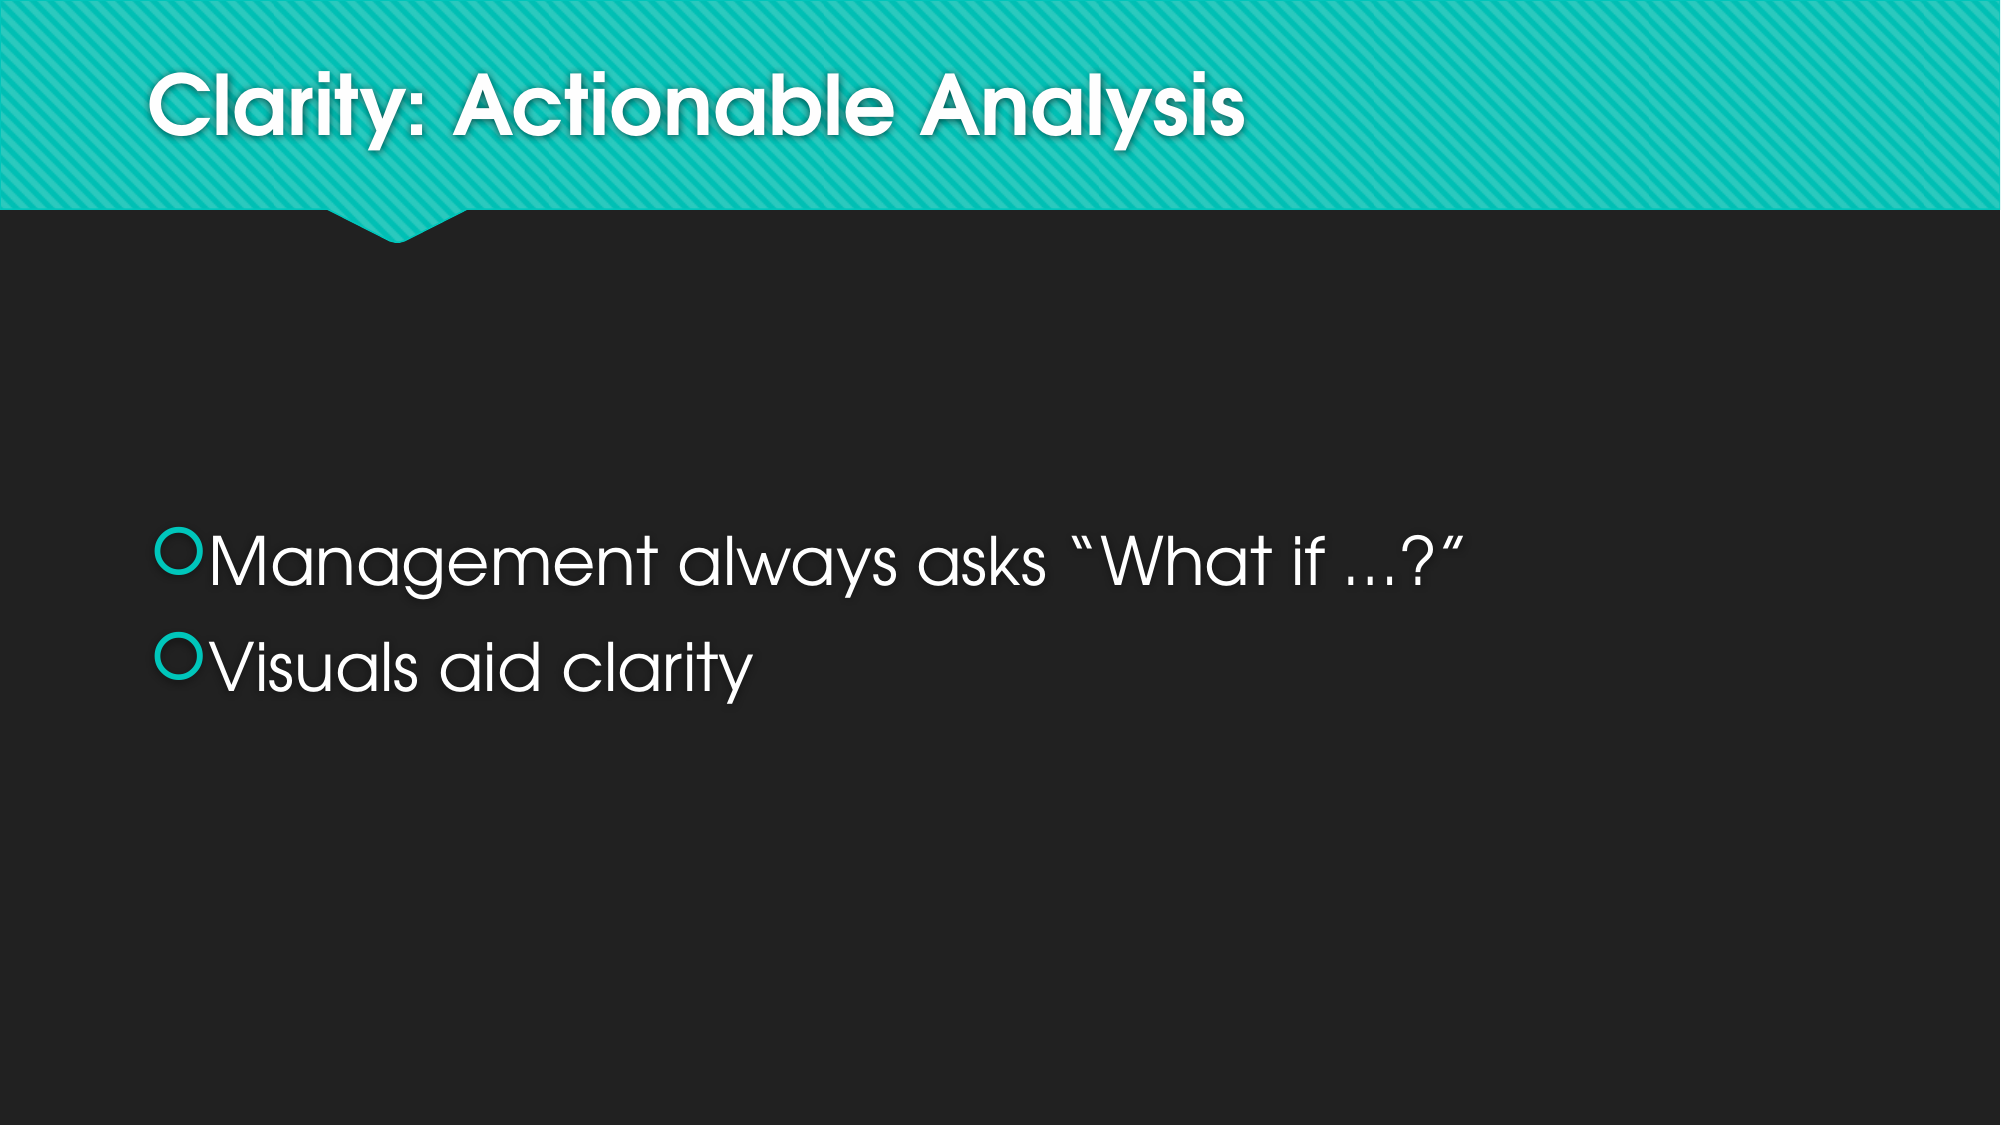

# Clarity: Actionable Analysis
Management always asks “What if …?”
Visuals aid clarity